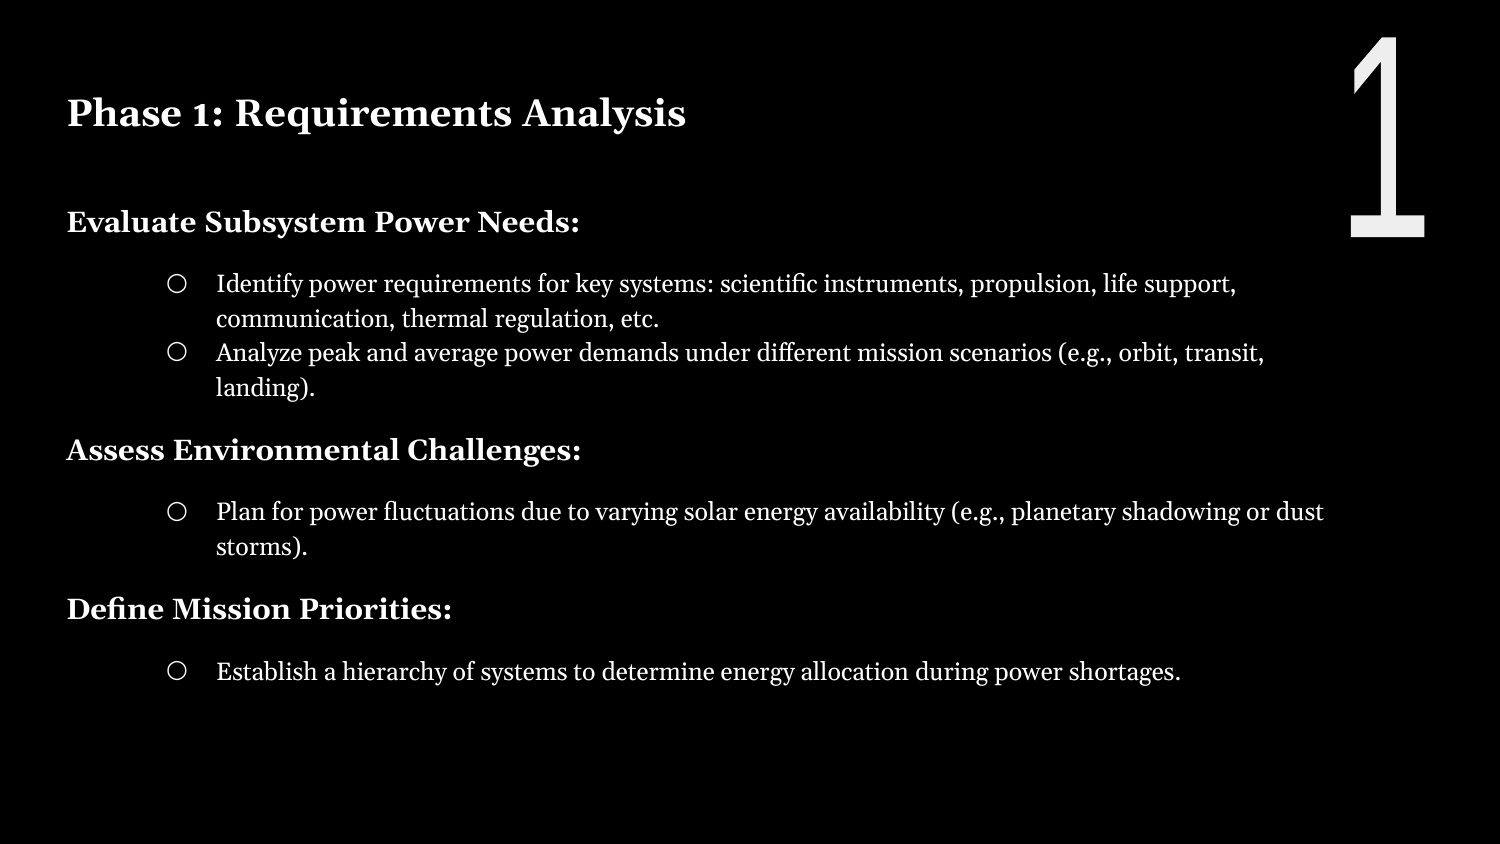

1
# Phase 1: Requirements Analysis
Evaluate Subsystem Power Needs:
Identify power requirements for key systems: scientific instruments, propulsion, life support, communication, thermal regulation, etc.
Analyze peak and average power demands under different mission scenarios (e.g., orbit, transit, landing).
Assess Environmental Challenges:
Plan for power fluctuations due to varying solar energy availability (e.g., planetary shadowing or dust storms).
Define Mission Priorities:
Establish a hierarchy of systems to determine energy allocation during power shortages.